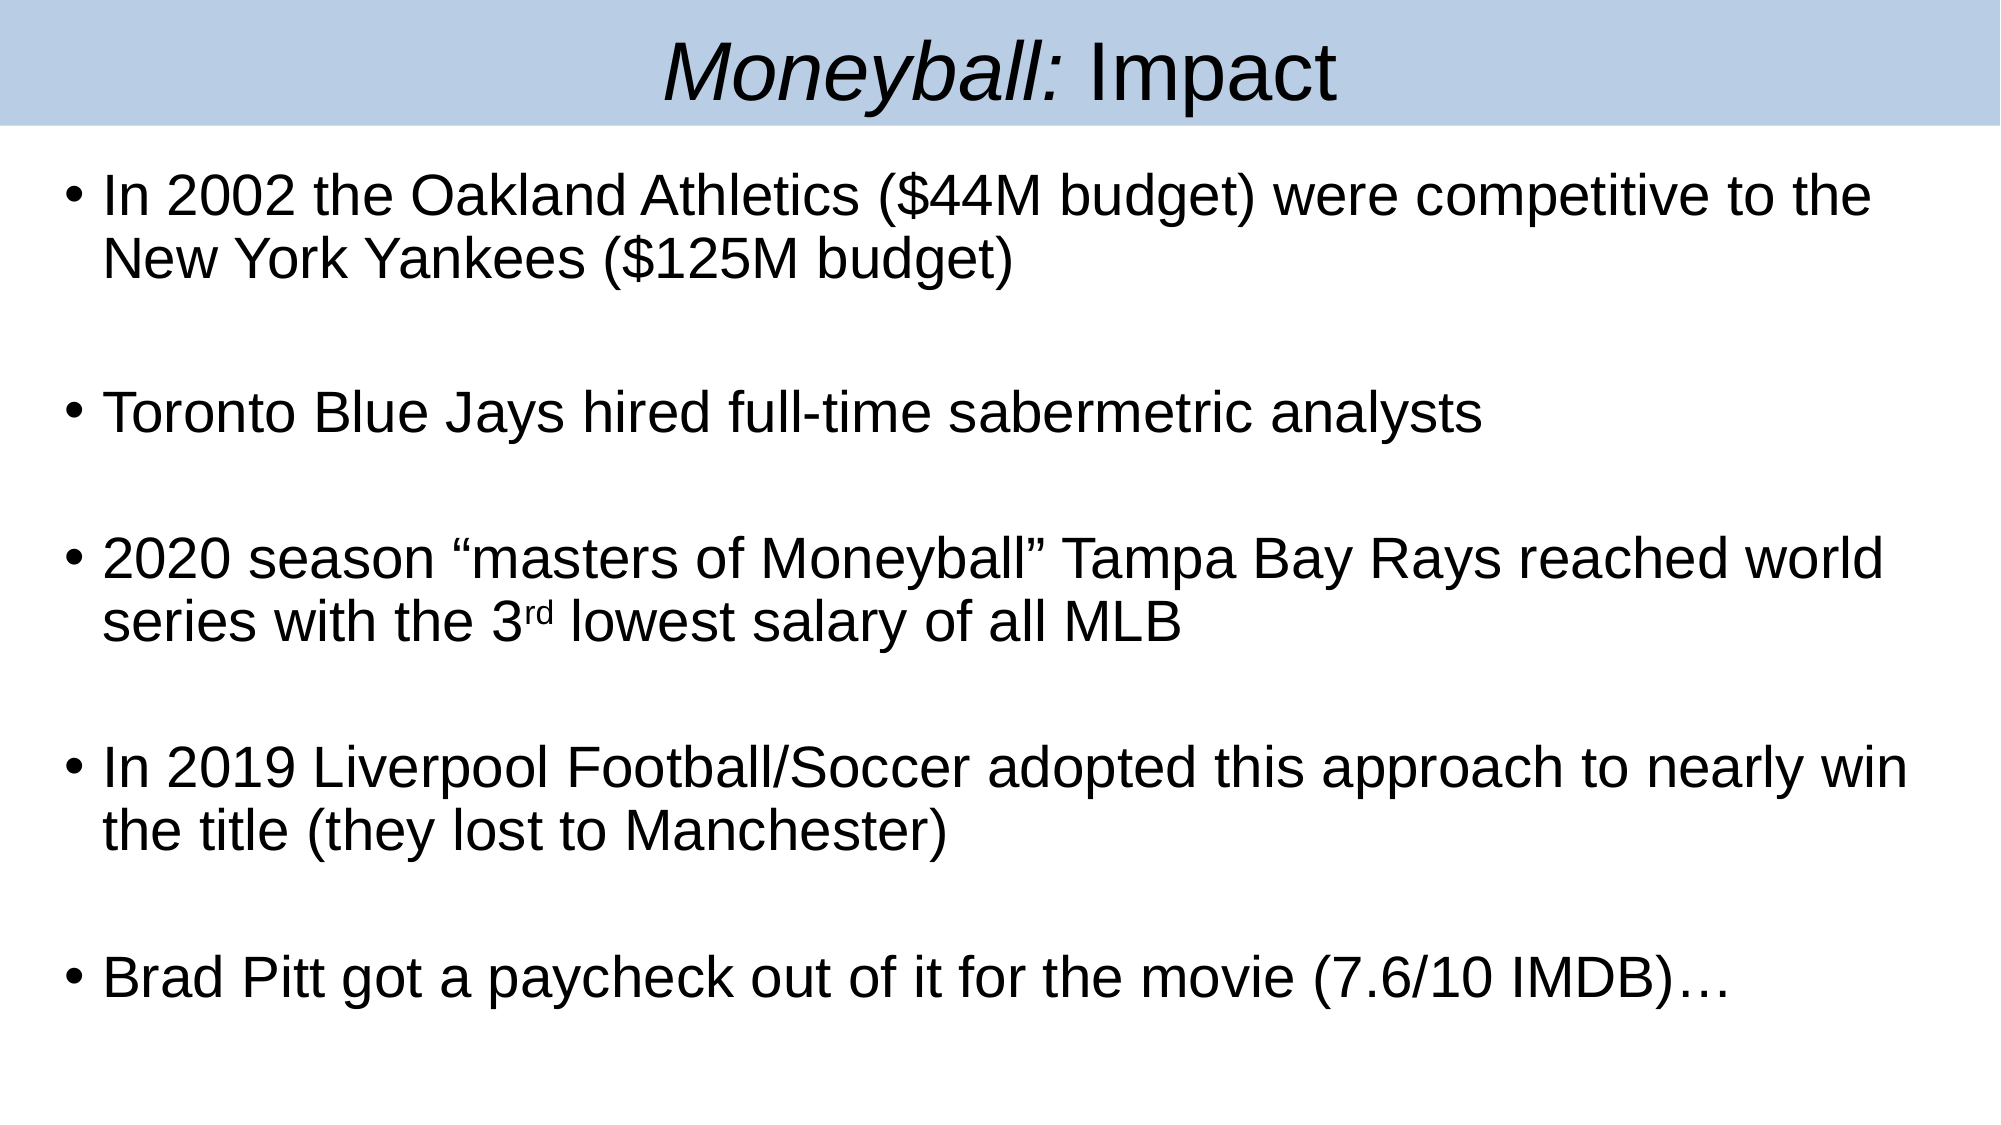

# Moneyball: Impact
In 2002 the Oakland Athletics ($44M budget) were competitive to the New York Yankees ($125M budget)
Toronto Blue Jays hired full-time sabermetric analysts
2020 season “masters of Moneyball” Tampa Bay Rays reached world series with the 3rd lowest salary of all MLB
In 2019 Liverpool Football/Soccer adopted this approach to nearly win the title (they lost to Manchester)
Brad Pitt got a paycheck out of it for the movie (7.6/10 IMDB)…